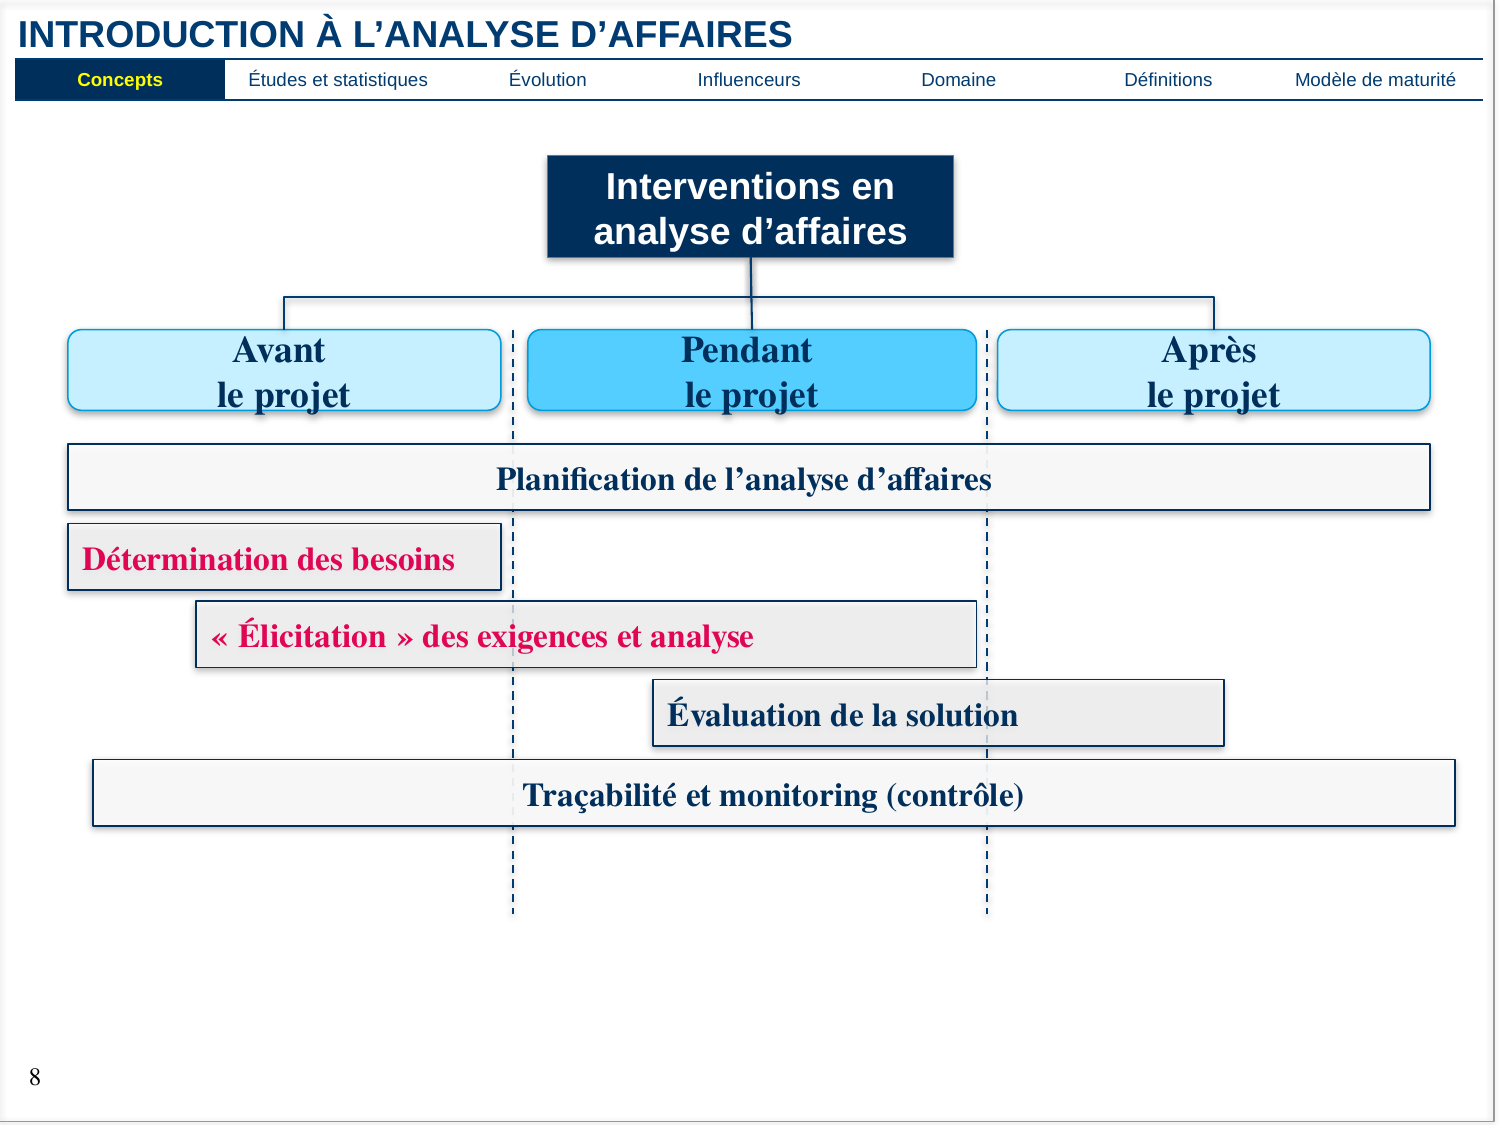

# Introduction à l’analyse d’affaires
| Concepts | Études et statistiques | Évolution | Influenceurs | Domaine | Définitions | Modèle de maturité |
| --- | --- | --- | --- | --- | --- | --- |
Interventions en analyse d’affaires
Avant
le projet
Pendant
le projet
Après
le projet
Planification de l’analyse d’affaires
Détermination des besoins
« Élicitation » des exigences et analyse
Évaluation de la solution
Traçabilité et monitoring (contrôle)